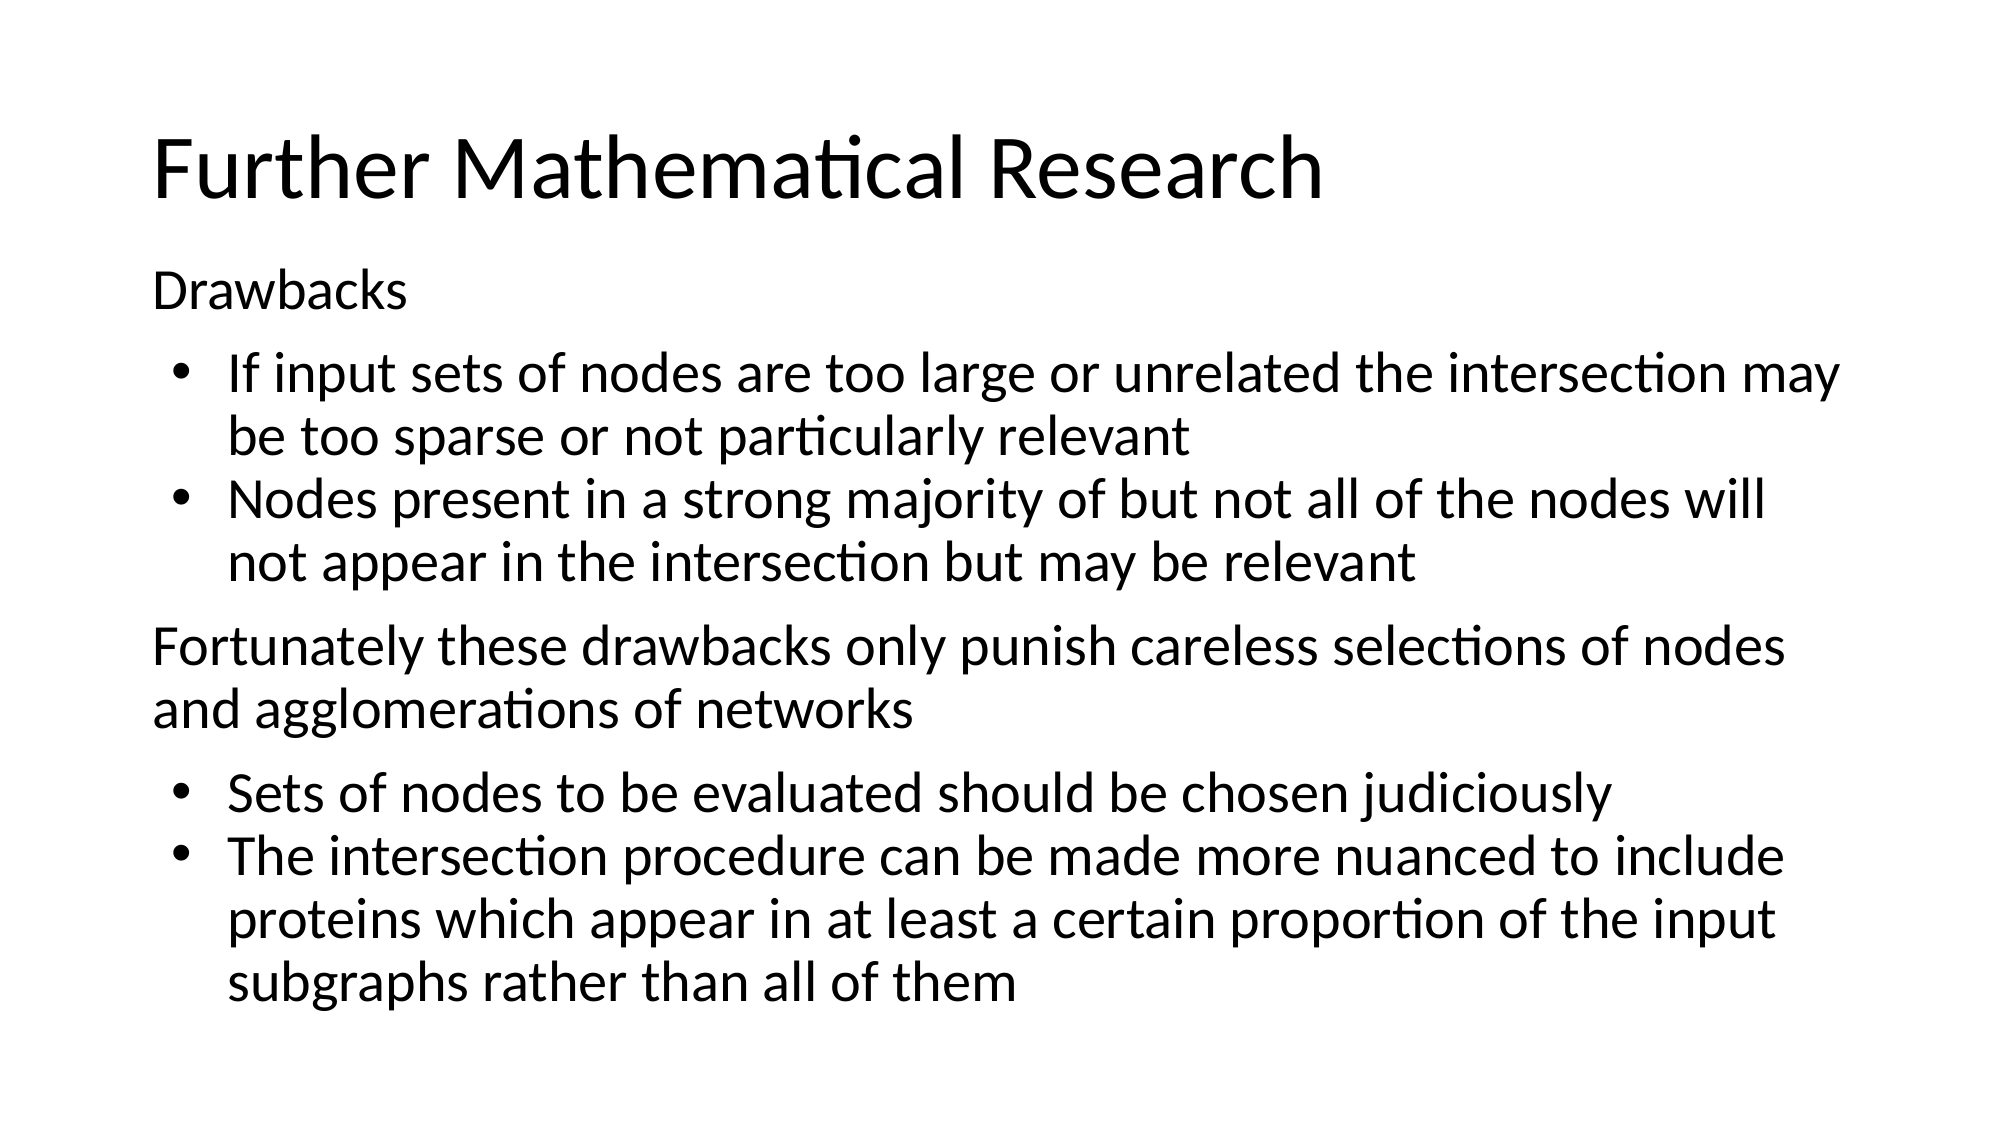

# Further Mathematical Research
Drawbacks
If input sets of nodes are too large or unrelated the intersection may be too sparse or not particularly relevant
Nodes present in a strong majority of but not all of the nodes will not appear in the intersection but may be relevant
Fortunately these drawbacks only punish careless selections of nodes and agglomerations of networks
Sets of nodes to be evaluated should be chosen judiciously
The intersection procedure can be made more nuanced to include proteins which appear in at least a certain proportion of the input subgraphs rather than all of them